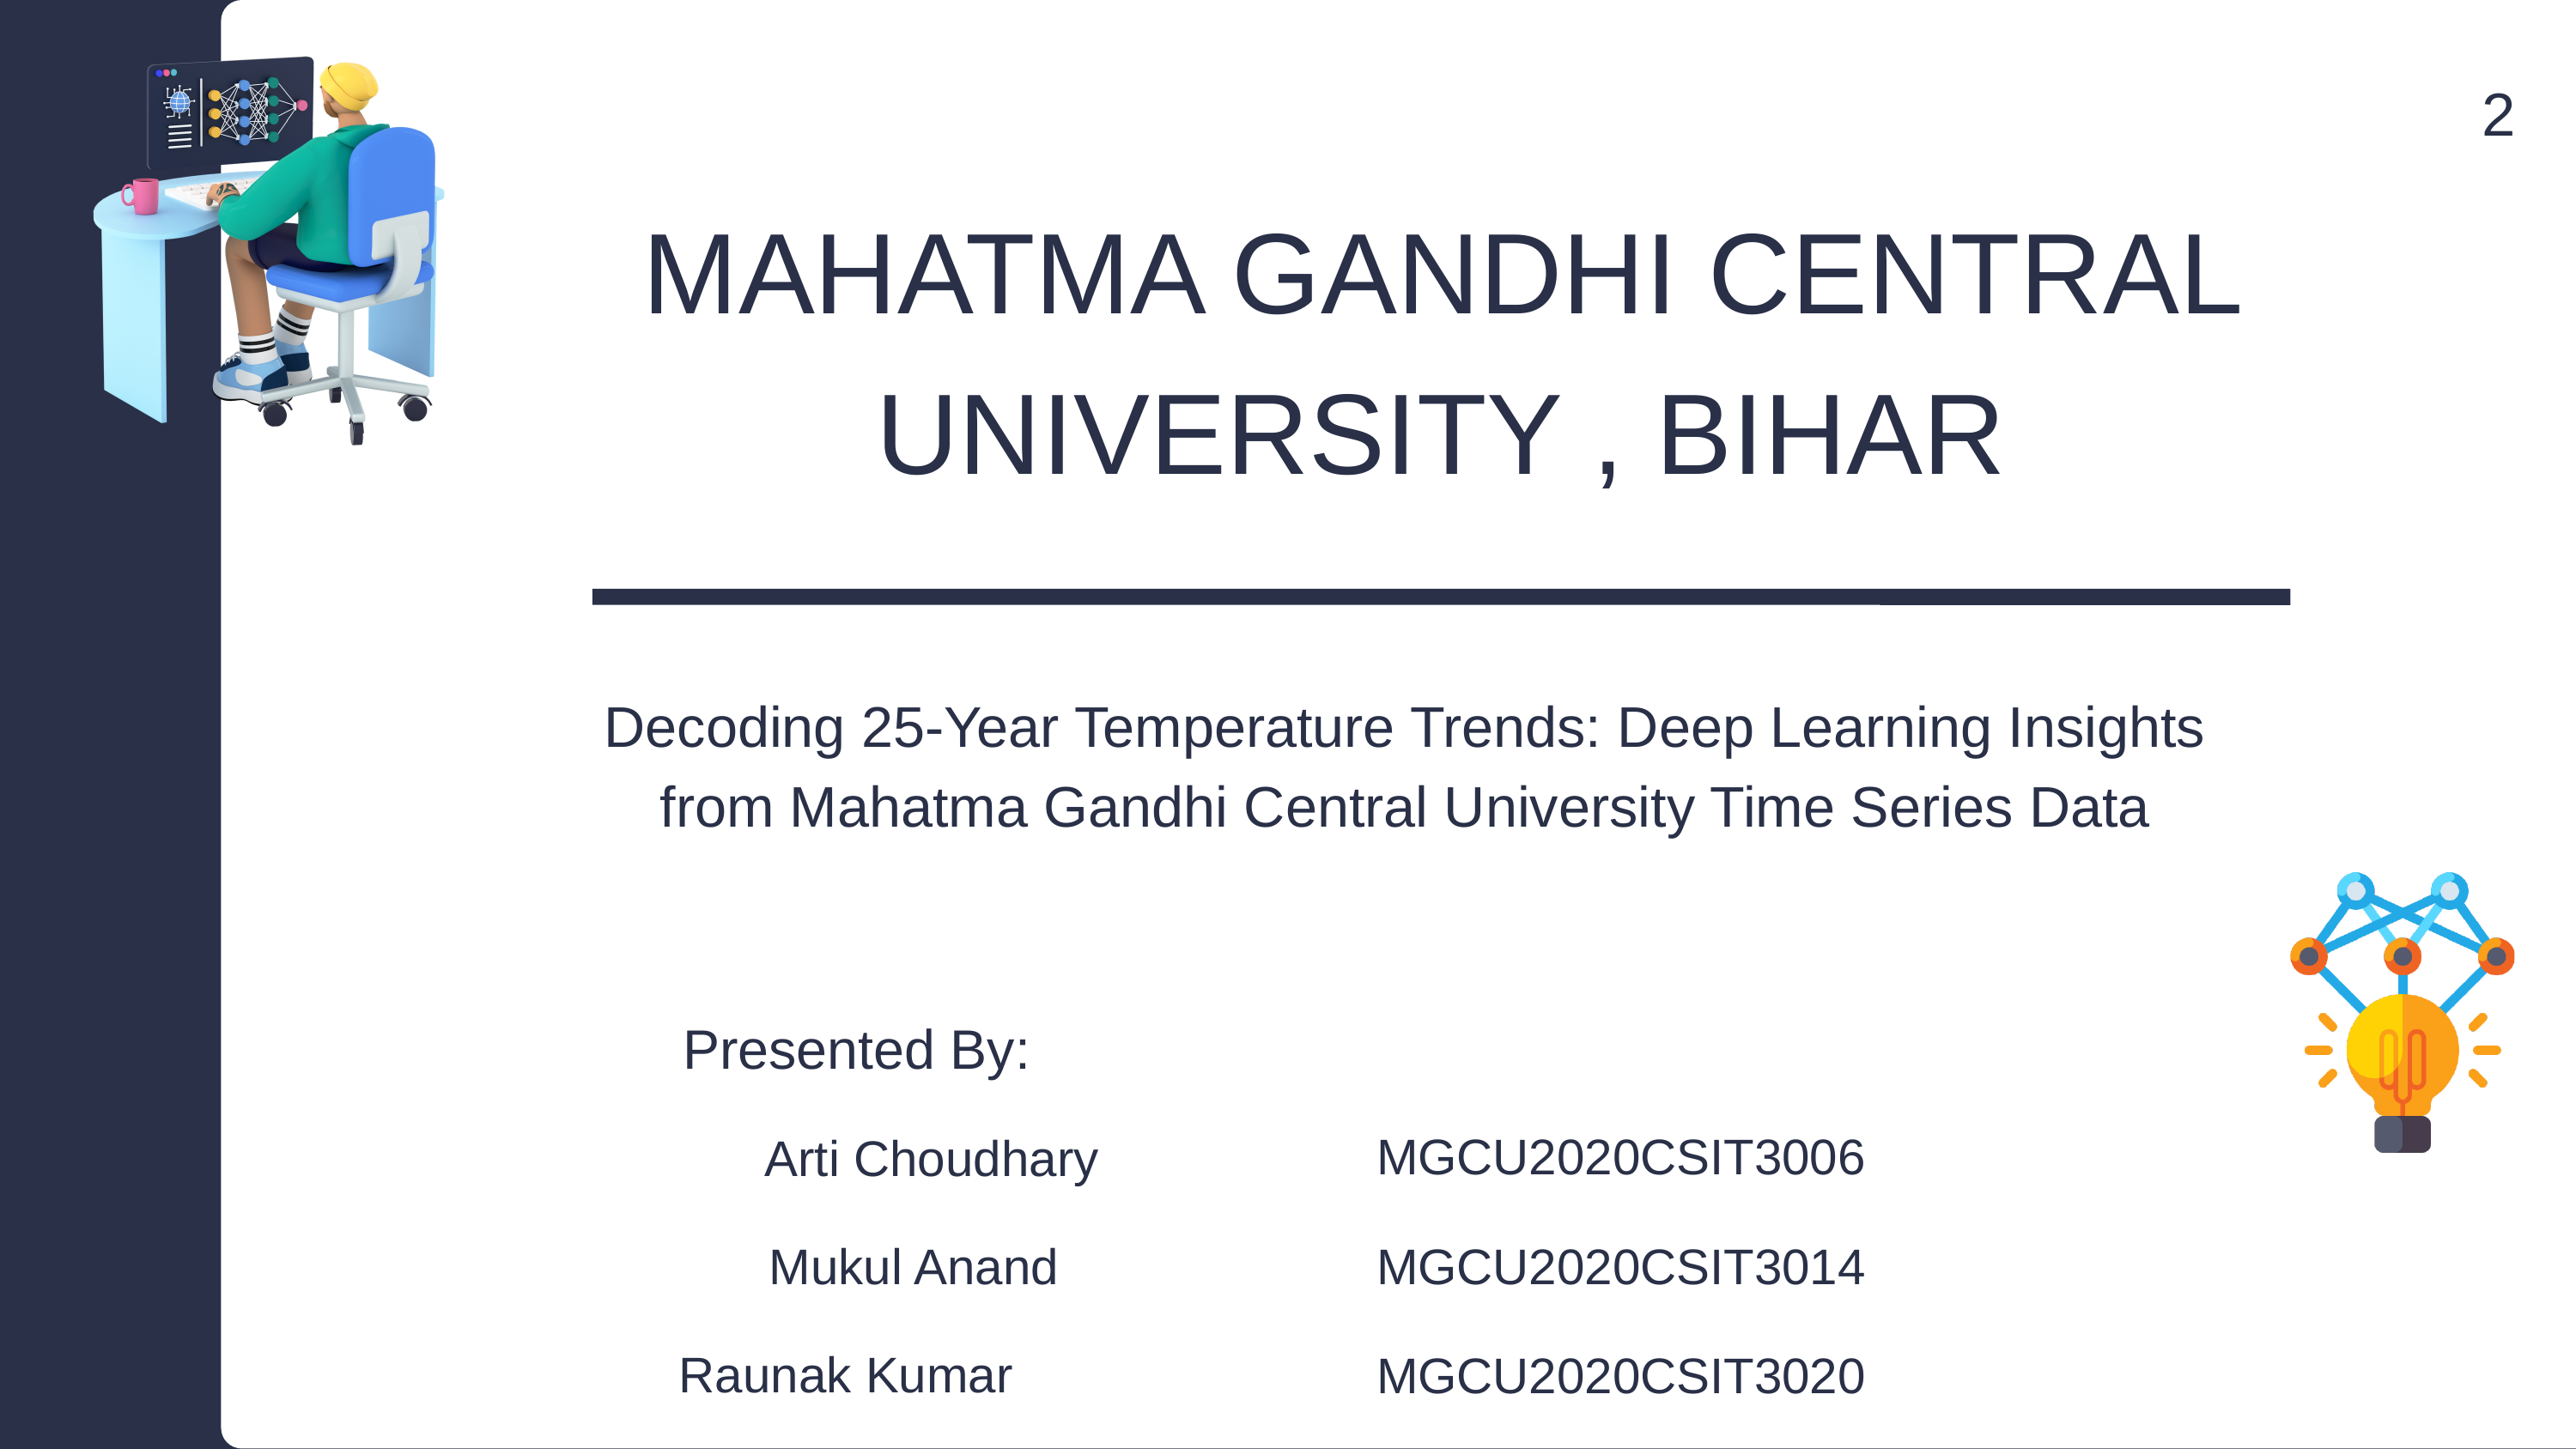

2
MAHATMA GANDHI CENTRAL UNIVERSITY , BIHAR

Decoding 25-Year Temperature Trends: Deep Learning Insights from Mahatma Gandhi Central University Time Series Data

Presented By:
MGCU2020CSIT3006
Arti Choudhary
 Mukul Anand
MGCU2020CSIT3014
Raunak Kumar
MGCU2020CSIT3020